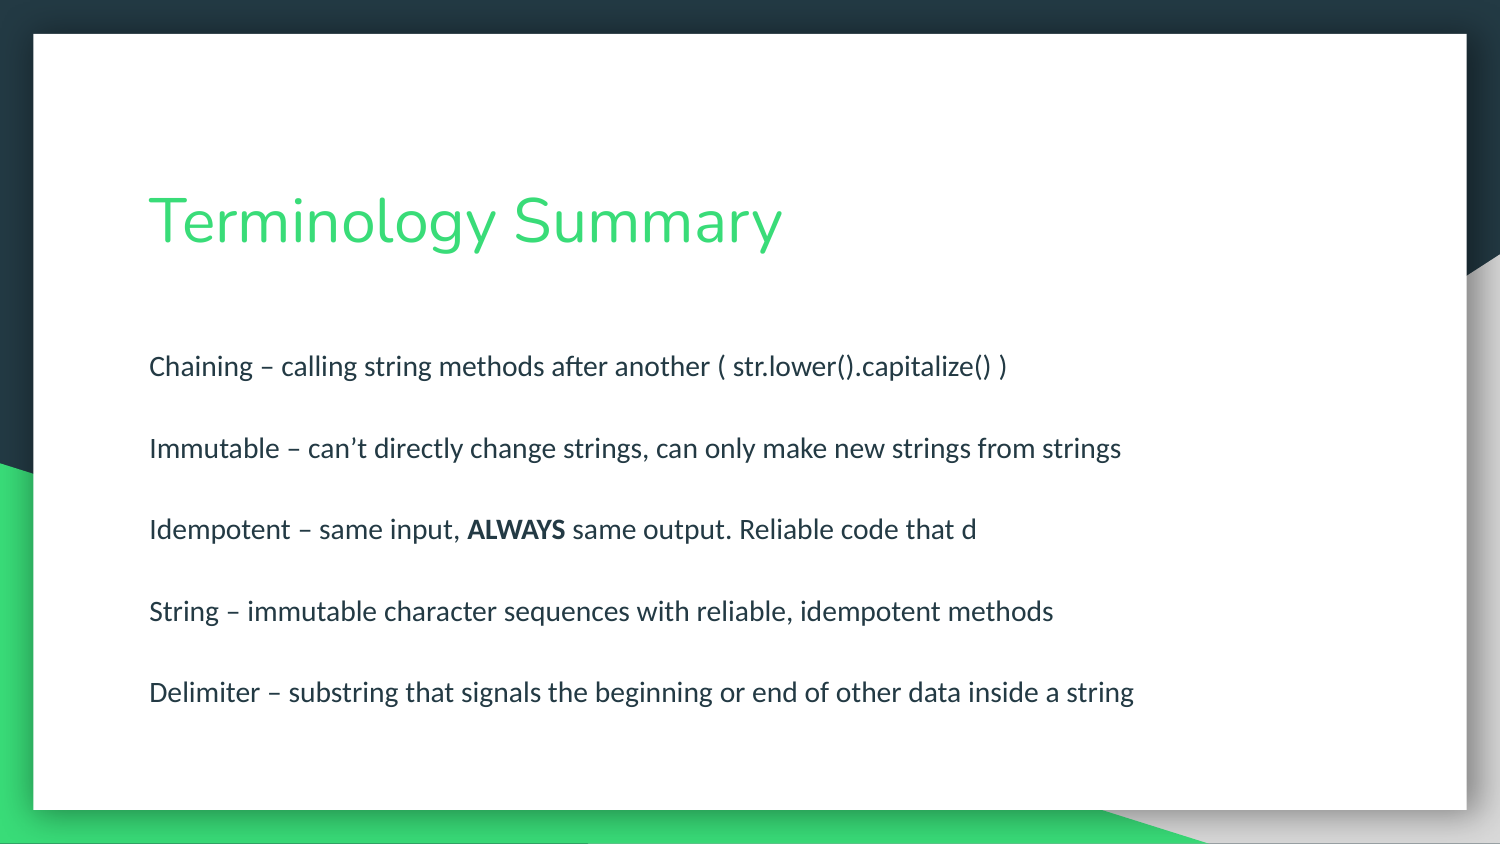

# Terminology Summary
Chaining – calling string methods after another ( str.lower().capitalize() )

Immutable – can’t directly change strings, can only make new strings from strings

Idempotent – same input, ALWAYS same output. Reliable code that d

String – immutable character sequences with reliable, idempotent methods

Delimiter – substring that signals the beginning or end of other data inside a string